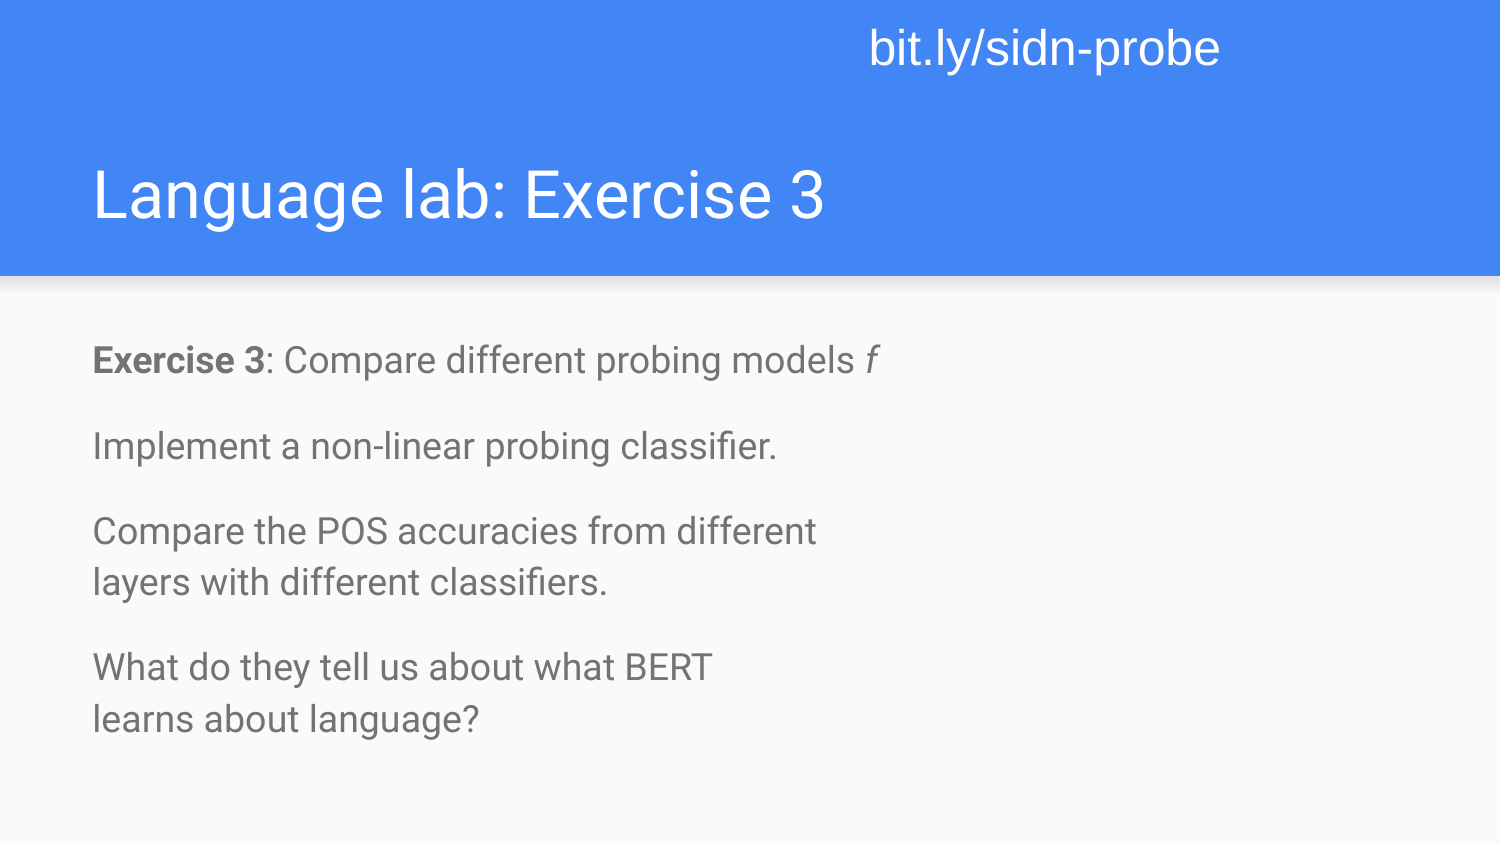

bit.ly/sidn-probe
# Language lab: Exercise 3
Exercise 3: Compare different probing models f
Implement a non-linear probing classifier.
Compare the POS accuracies from different
layers with different classifiers.
What do they tell us about what BERT
learns about language?